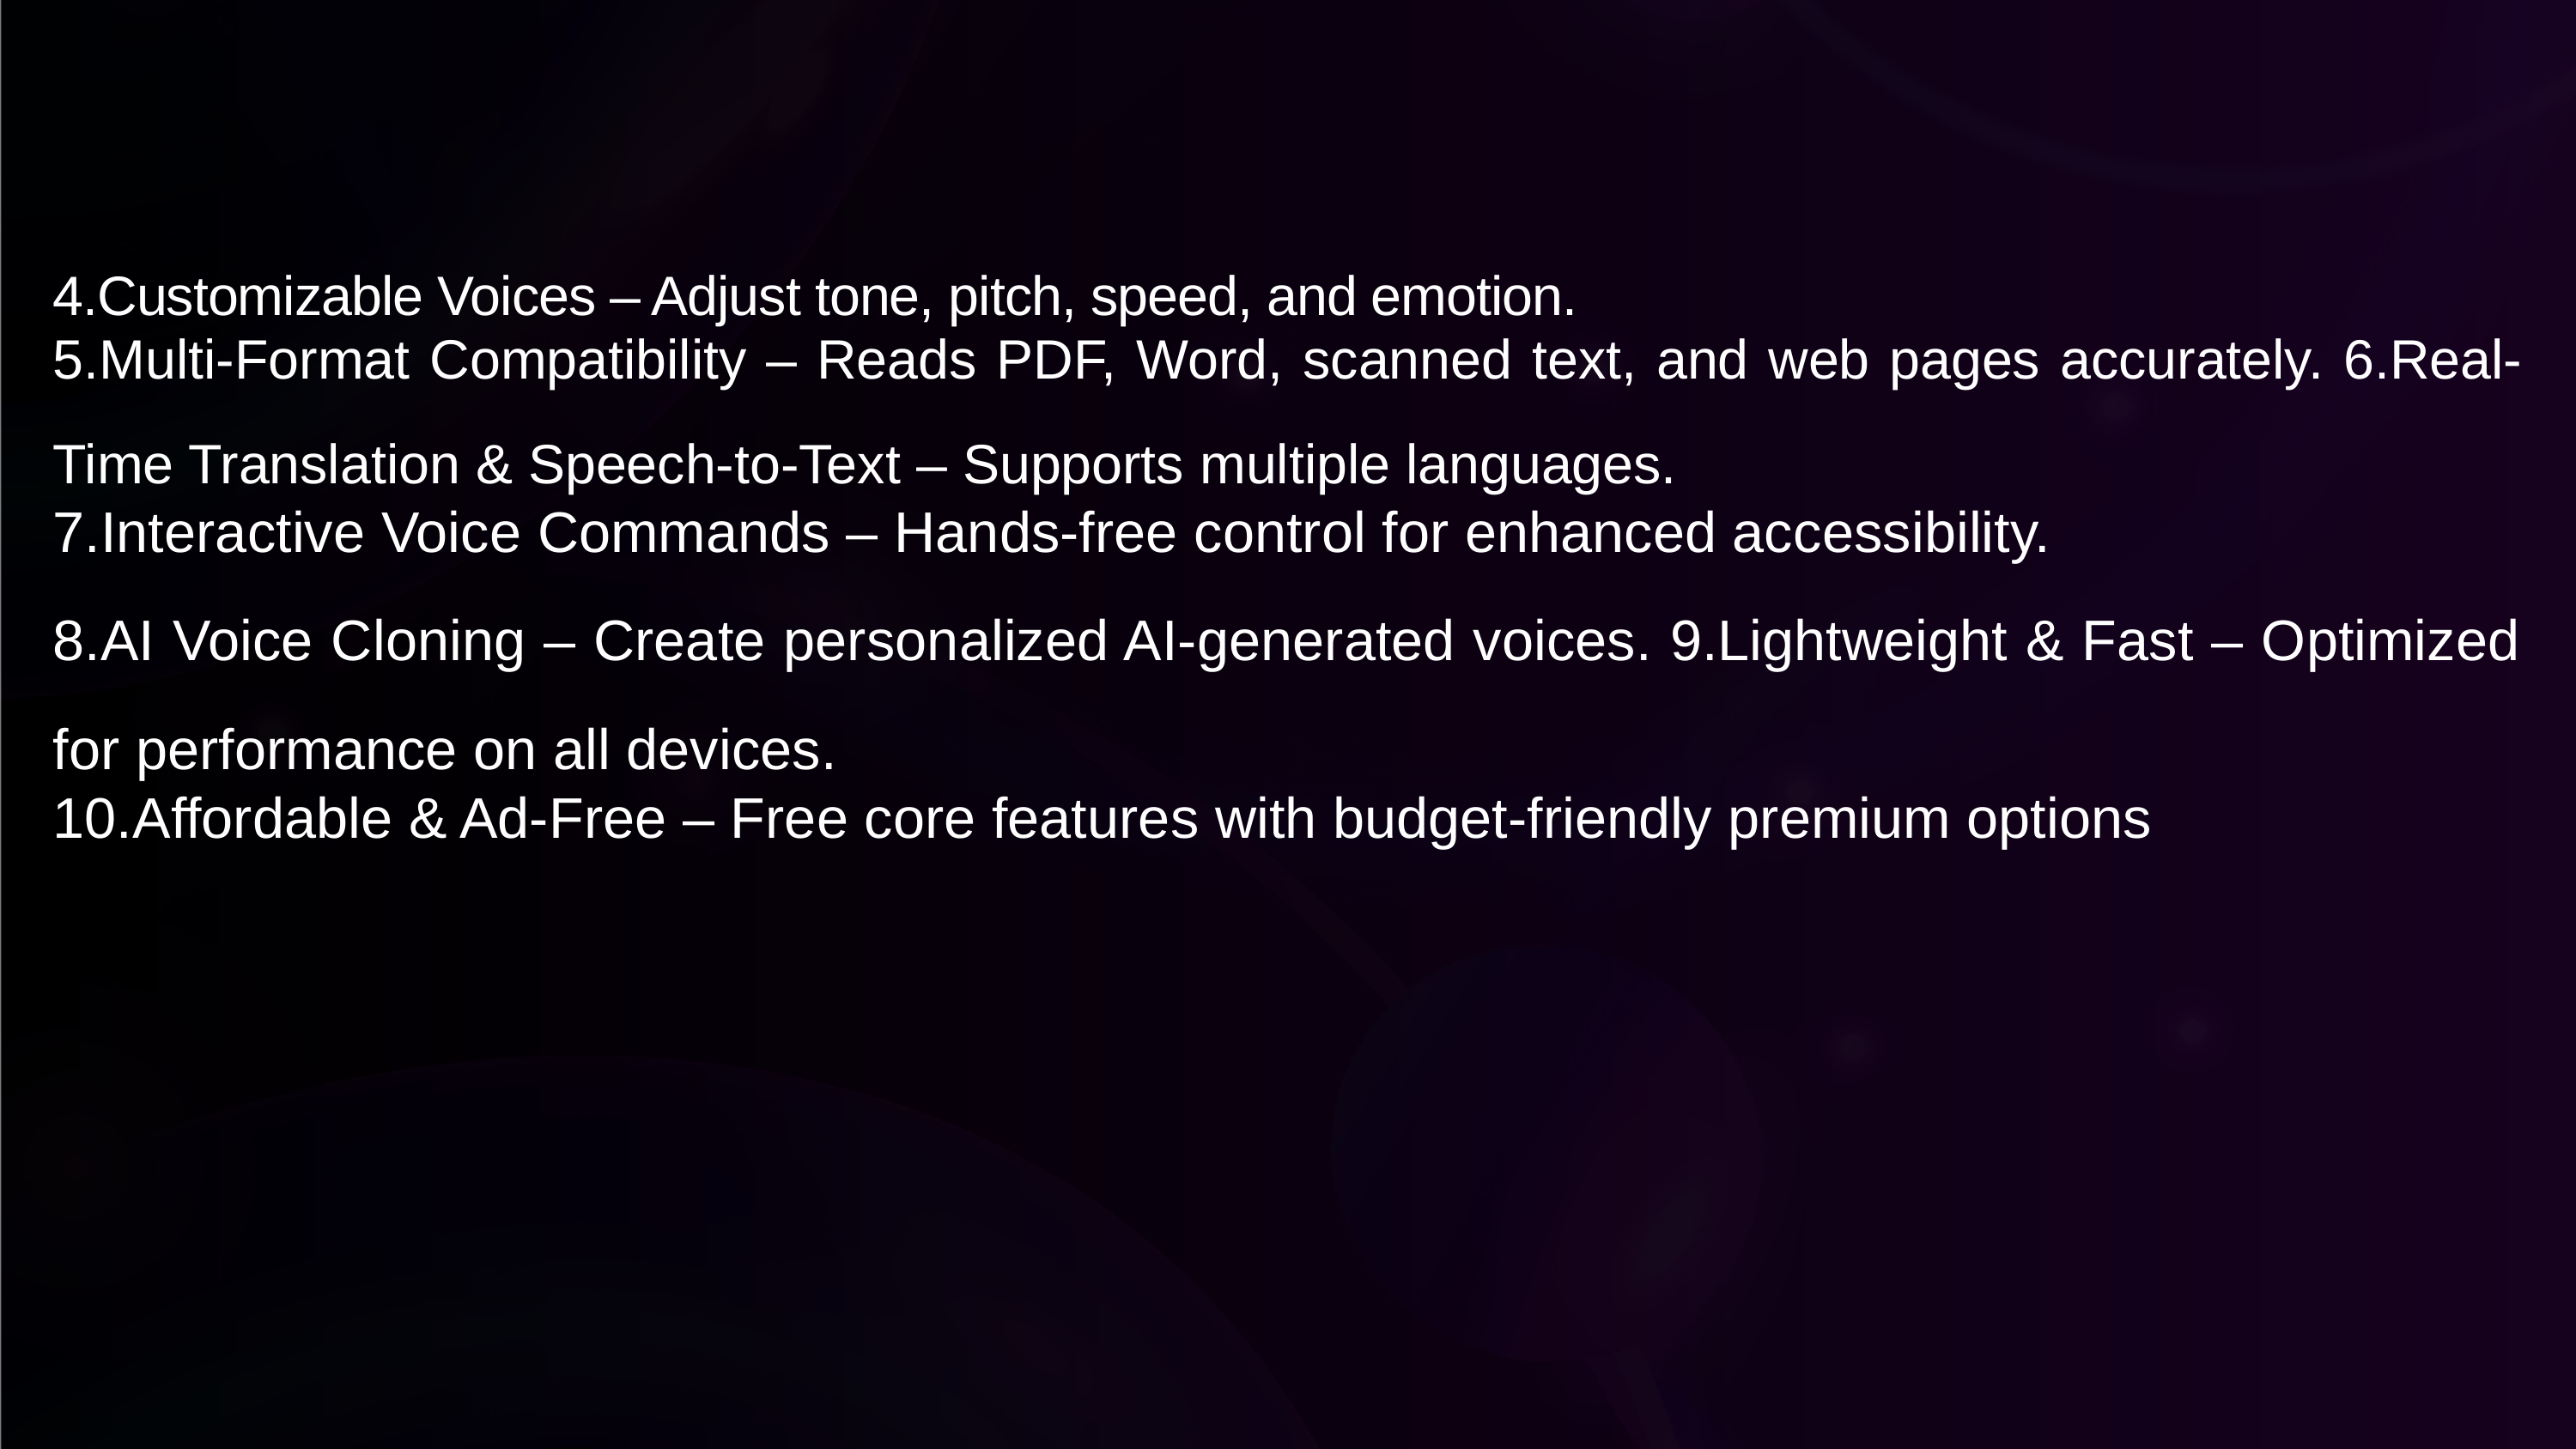

4.Customizable Voices – Adjust tone, pitch, speed, and emotion.
5.Multi-Format Compatibility – Reads PDF, Word, scanned text, and web pages accurately. 6.Real-Time Translation & Speech-to-Text – Supports multiple languages.
7.Interactive Voice Commands – Hands-free control for enhanced accessibility.
8.AI Voice Cloning – Create personalized AI-generated voices. 9.Lightweight & Fast – Optimized for performance on all devices.
10.Affordable & Ad-Free – Free core features with budget-friendly premium options